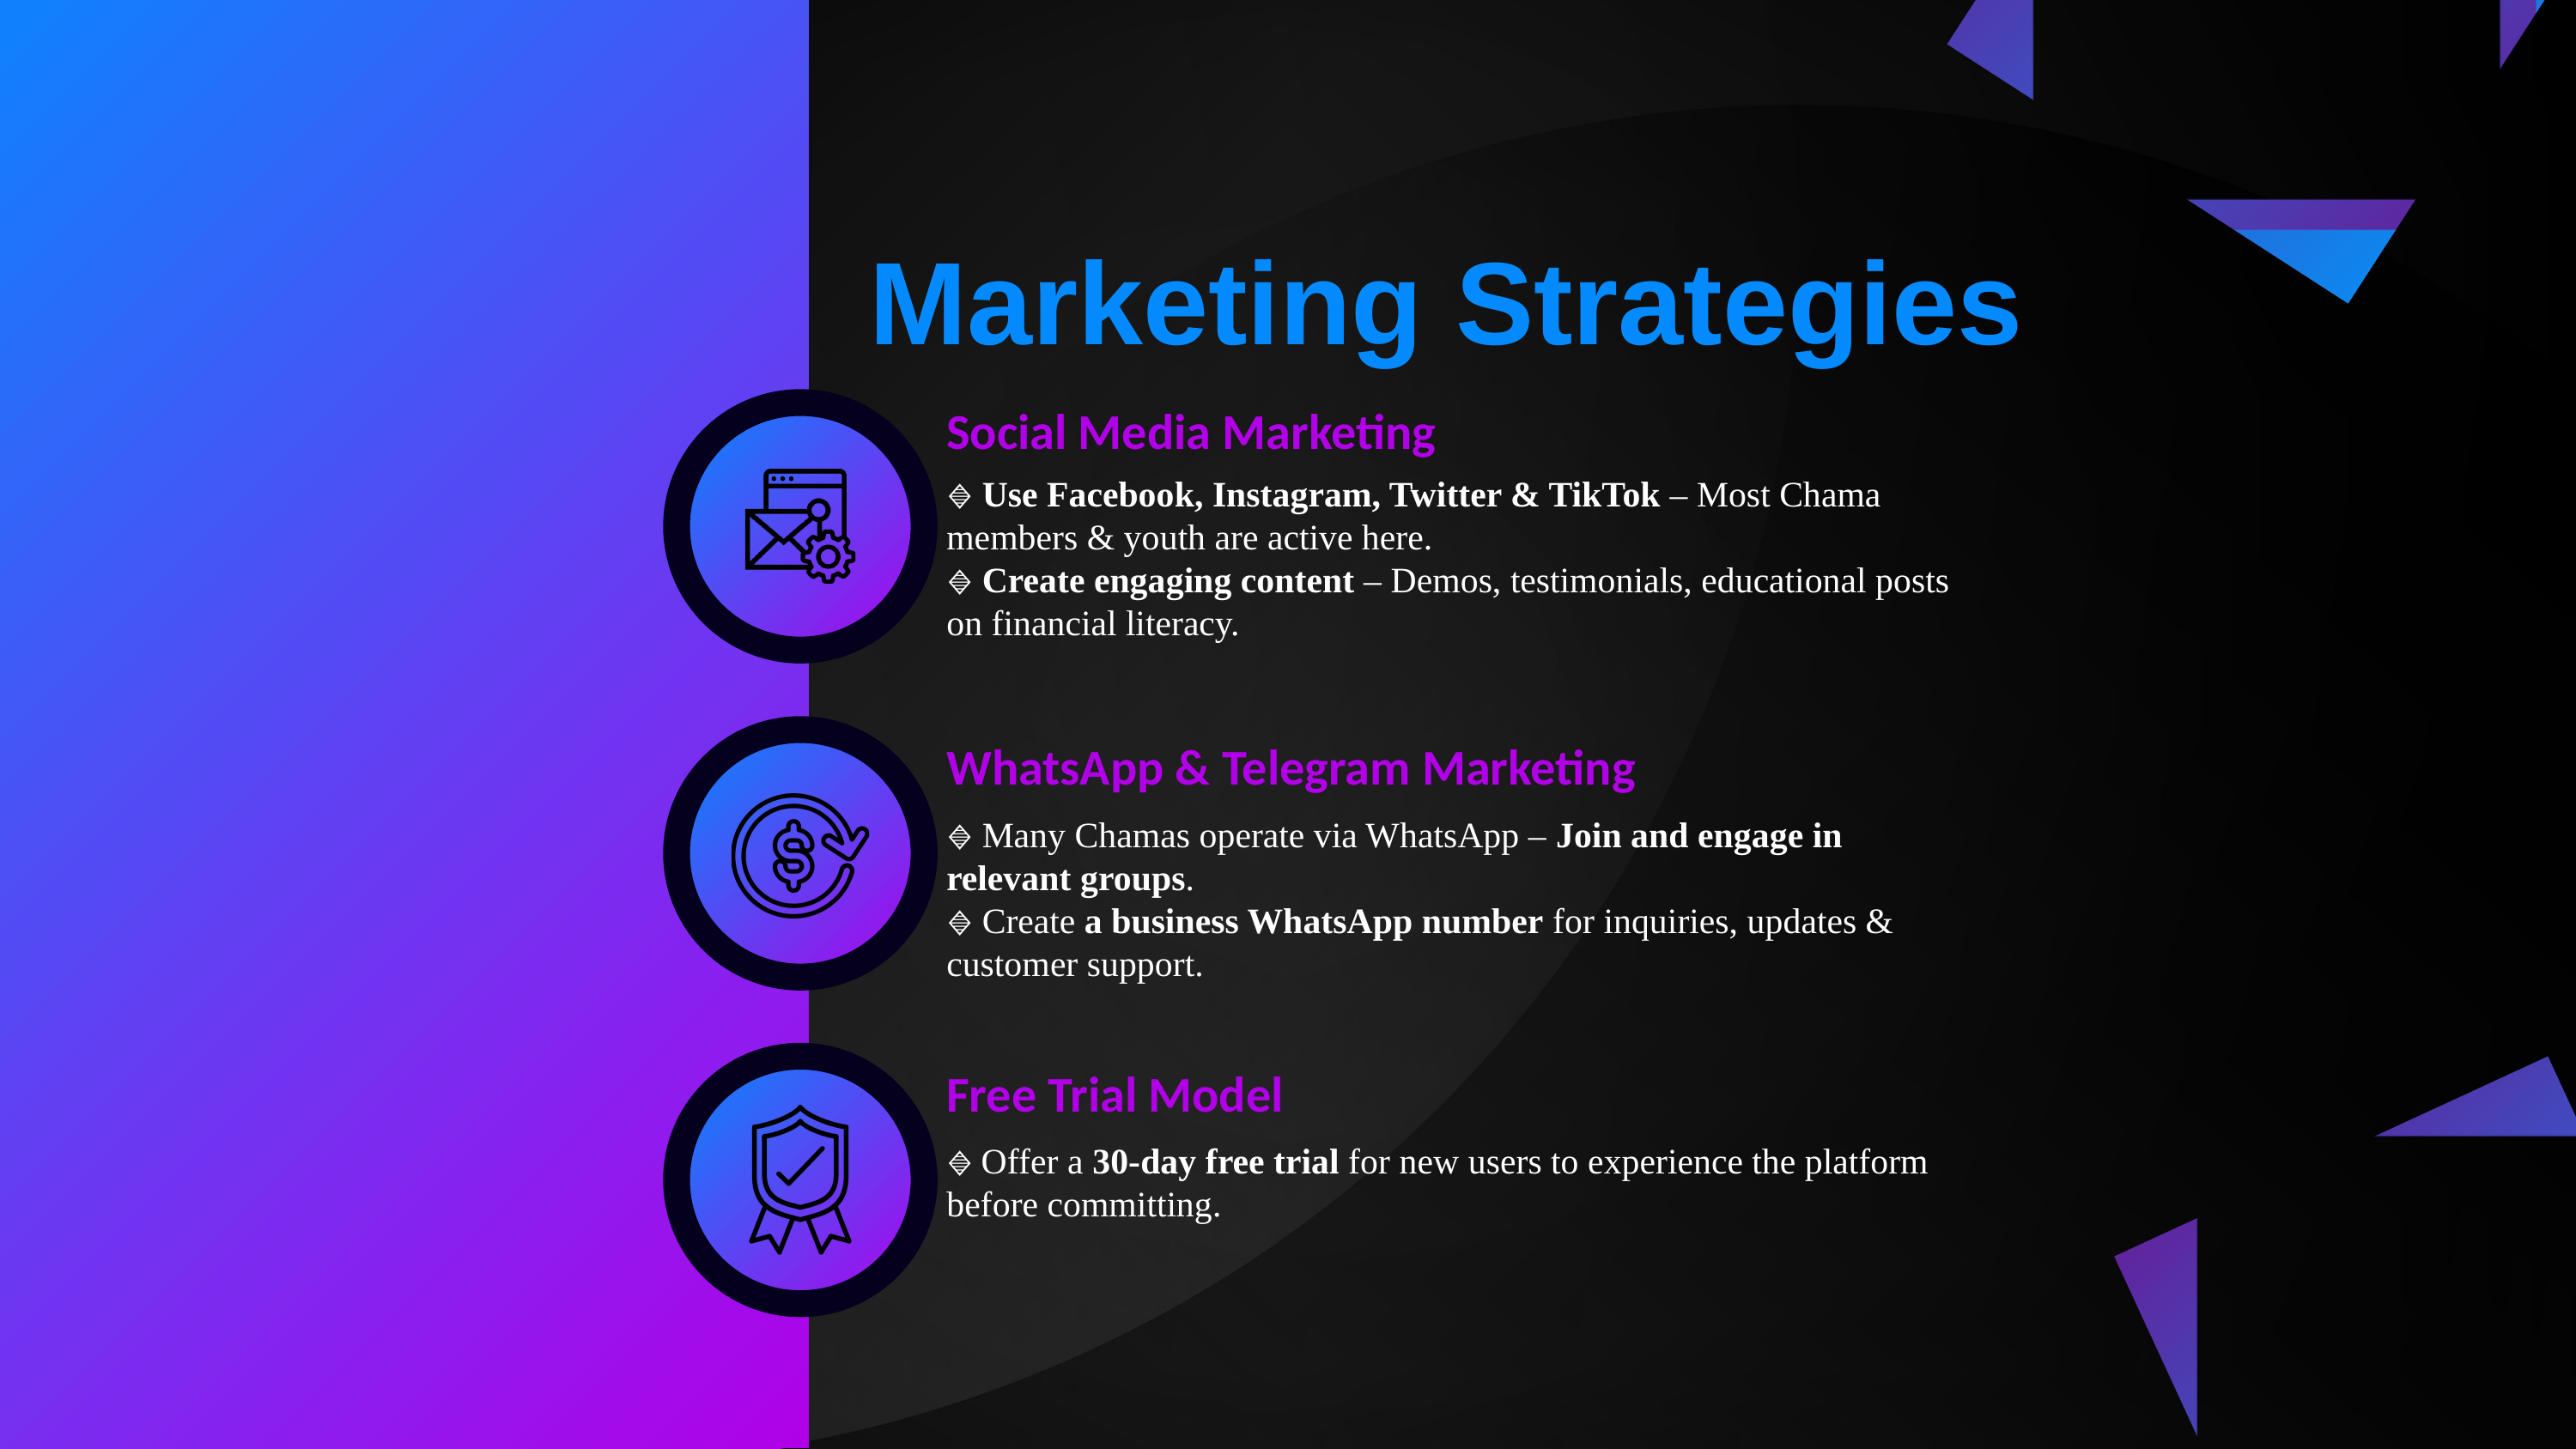

Marketing Strategies
Social Media Marketing

🔹 Use Facebook, Instagram, Twitter & TikTok – Most Chama members & youth are active here.
🔹 Create engaging content – Demos, testimonials, educational posts on financial literacy.

WhatsApp & Telegram Marketing

🔹 Many Chamas operate via WhatsApp – Join and engage in relevant groups.
🔹 Create a business WhatsApp number for inquiries, updates & customer support.

Free Trial Model

🔹 Offer a 30-day free trial for new users to experience the platform before committing.